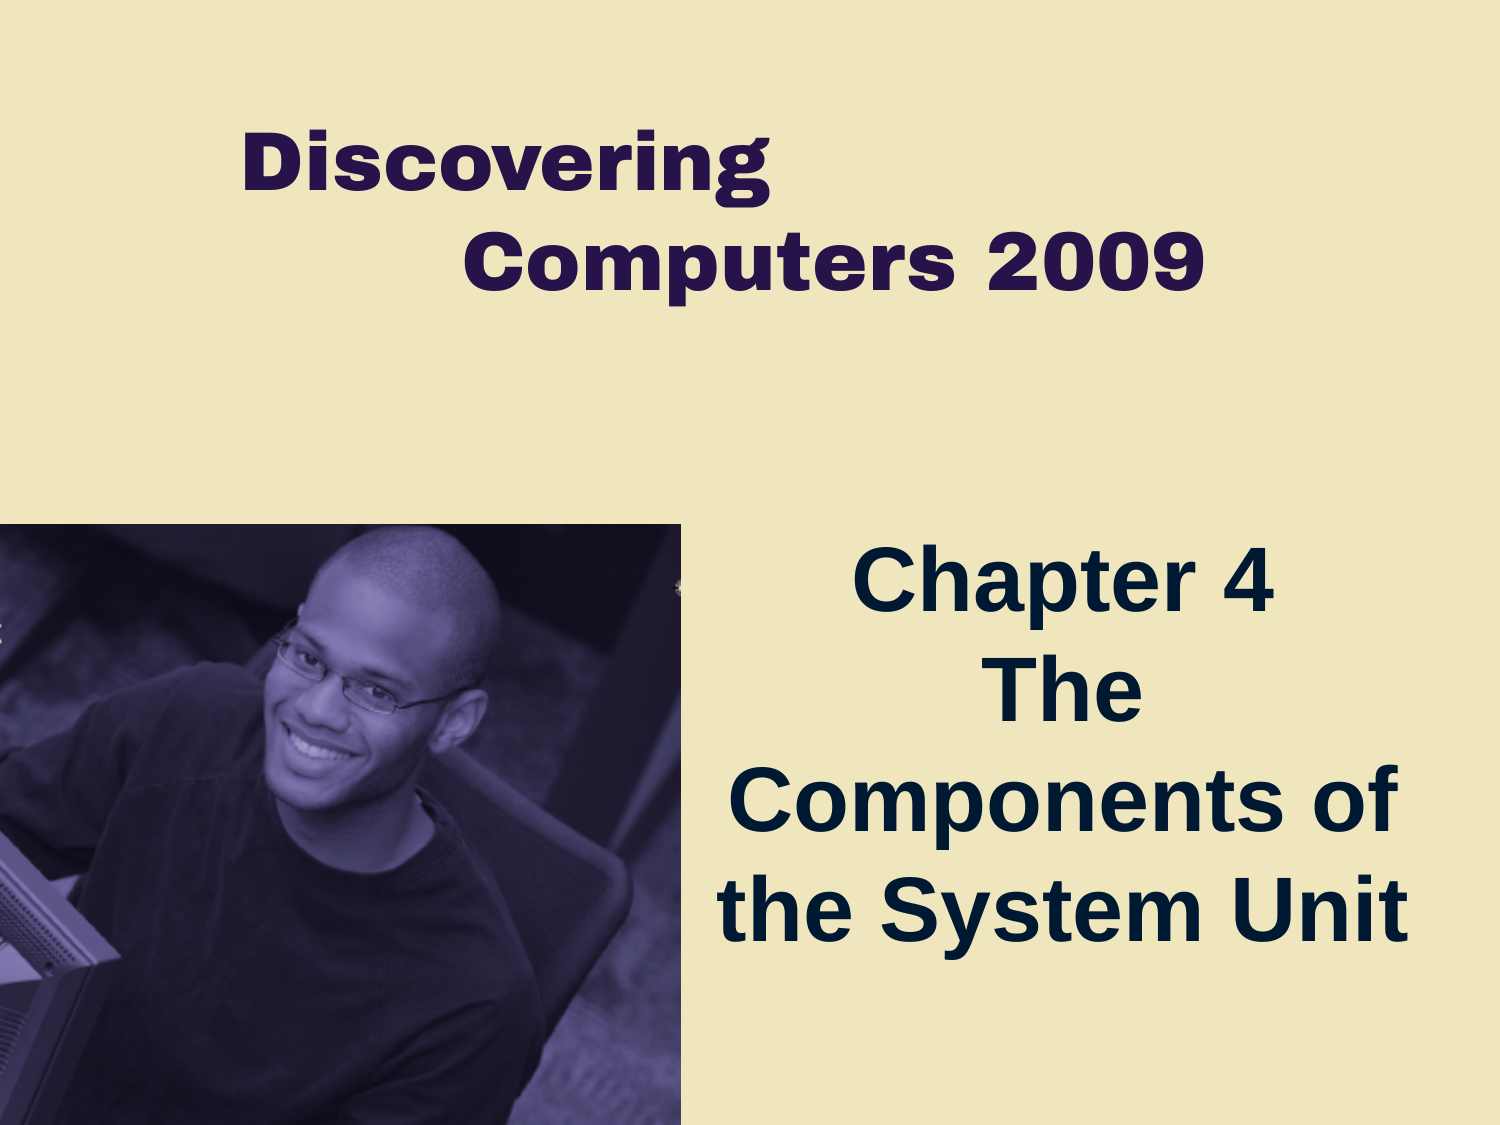

# Chapter 4 The Components of the System Unit